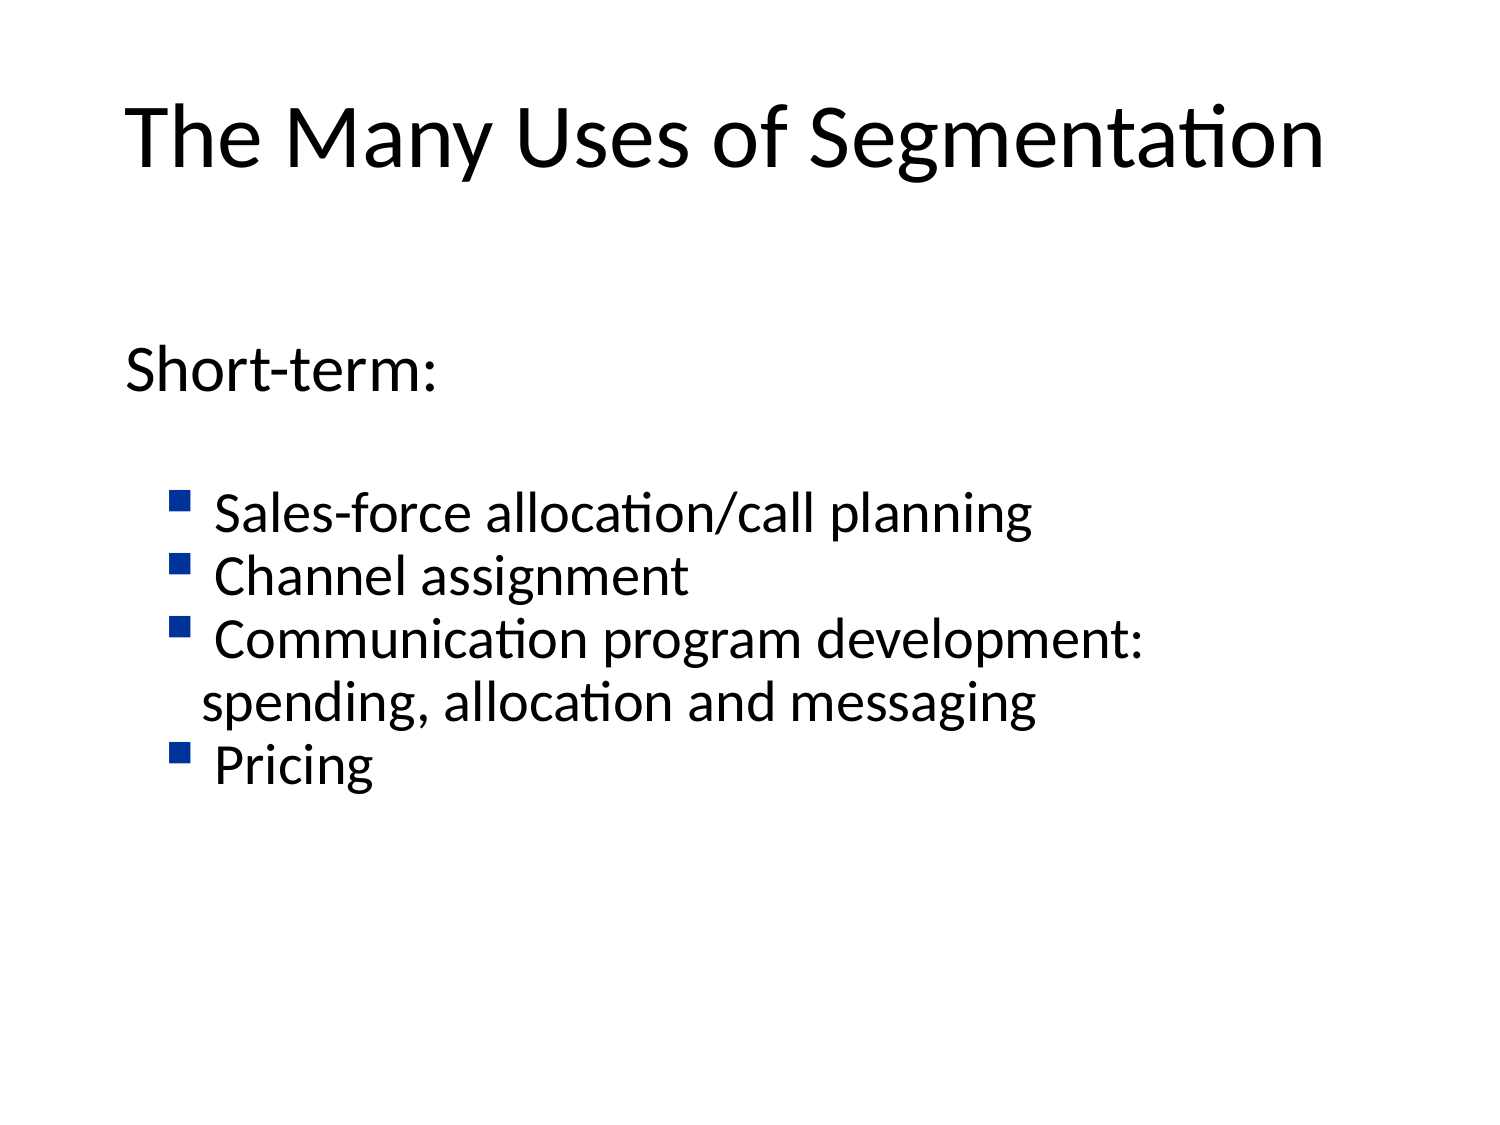

The Many Uses of Segmentation
Short-term:

 Sales-force allocation/call planning
 Channel assignment
 Communication program development:  		spending, allocation and messaging
 Pricing